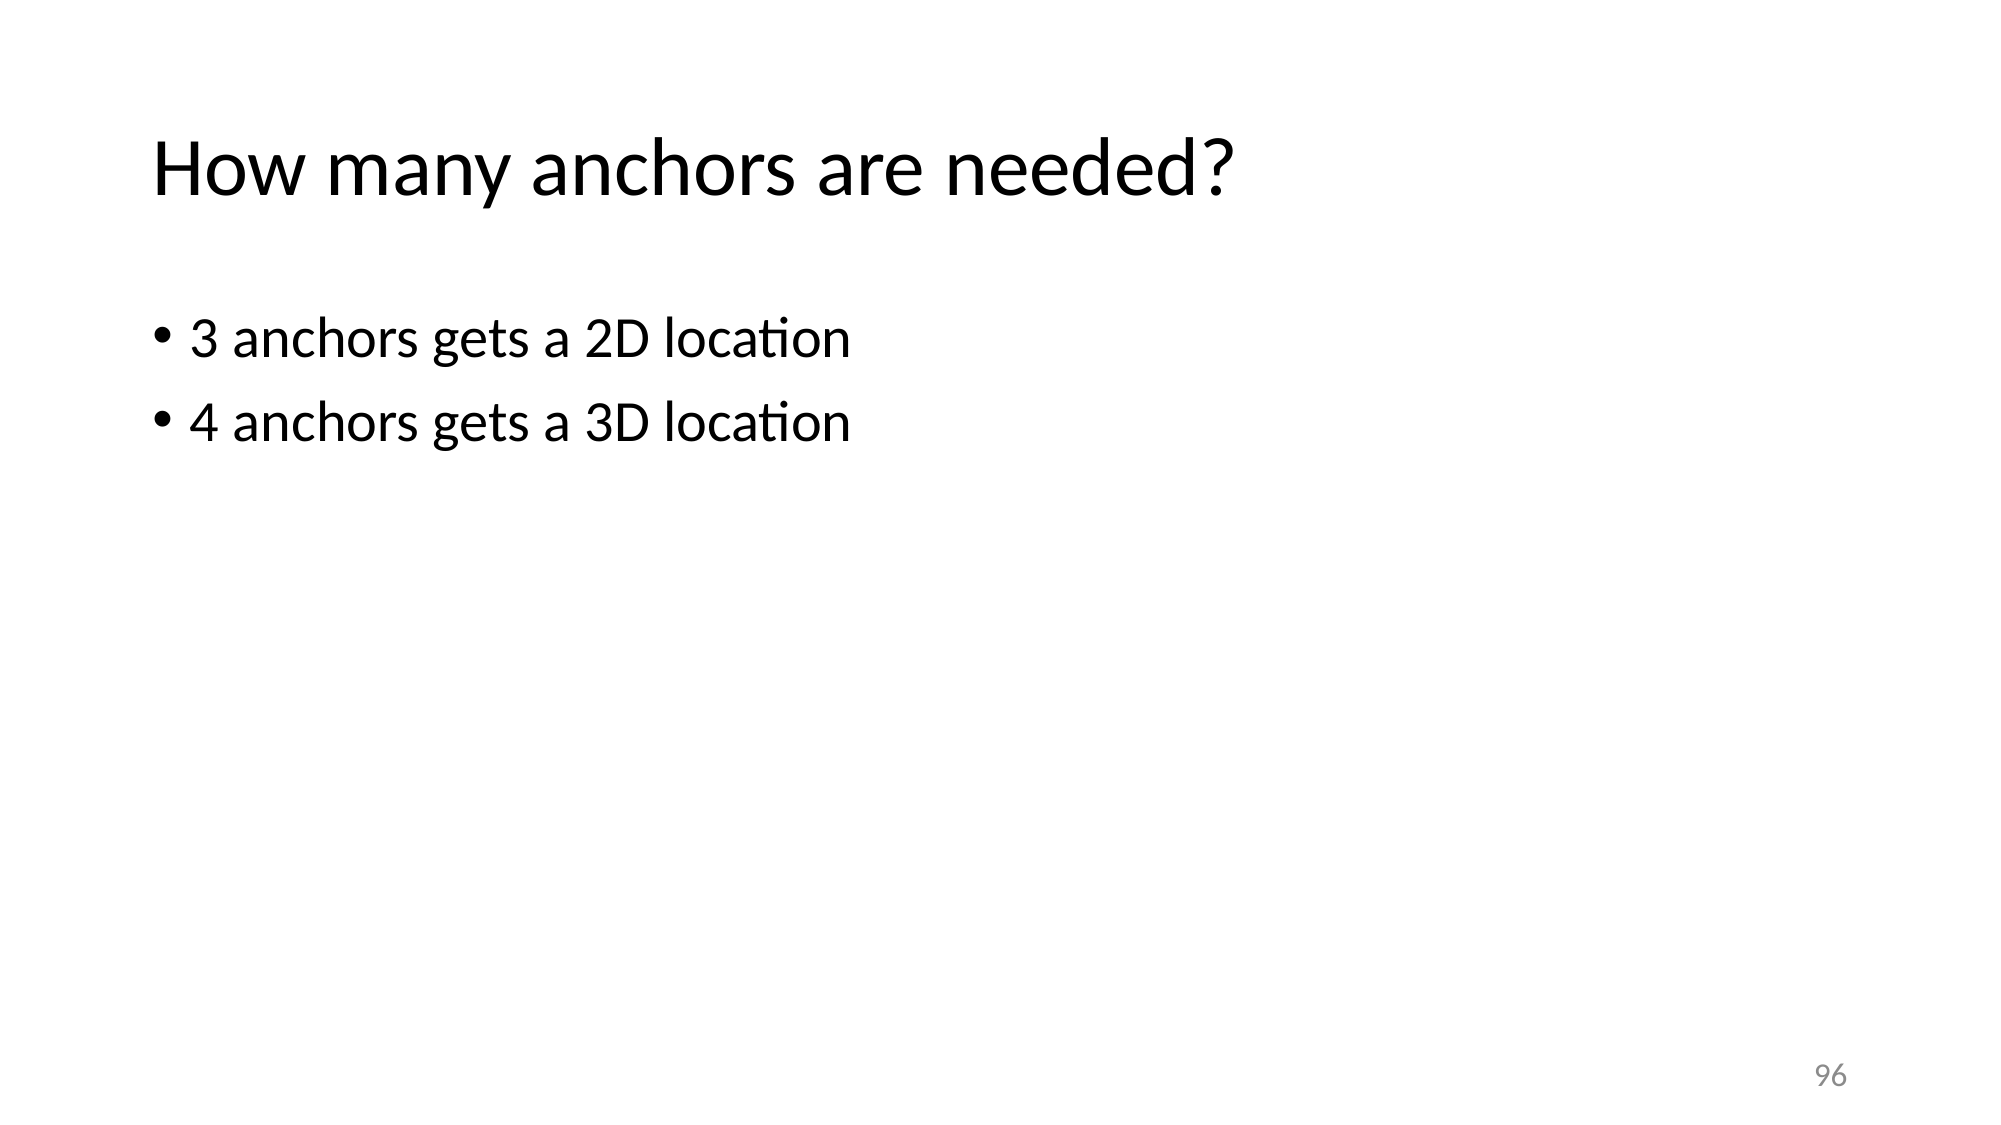

# How many anchors are needed?
3 anchors gets a 2D location
4 anchors gets a 3D location

96